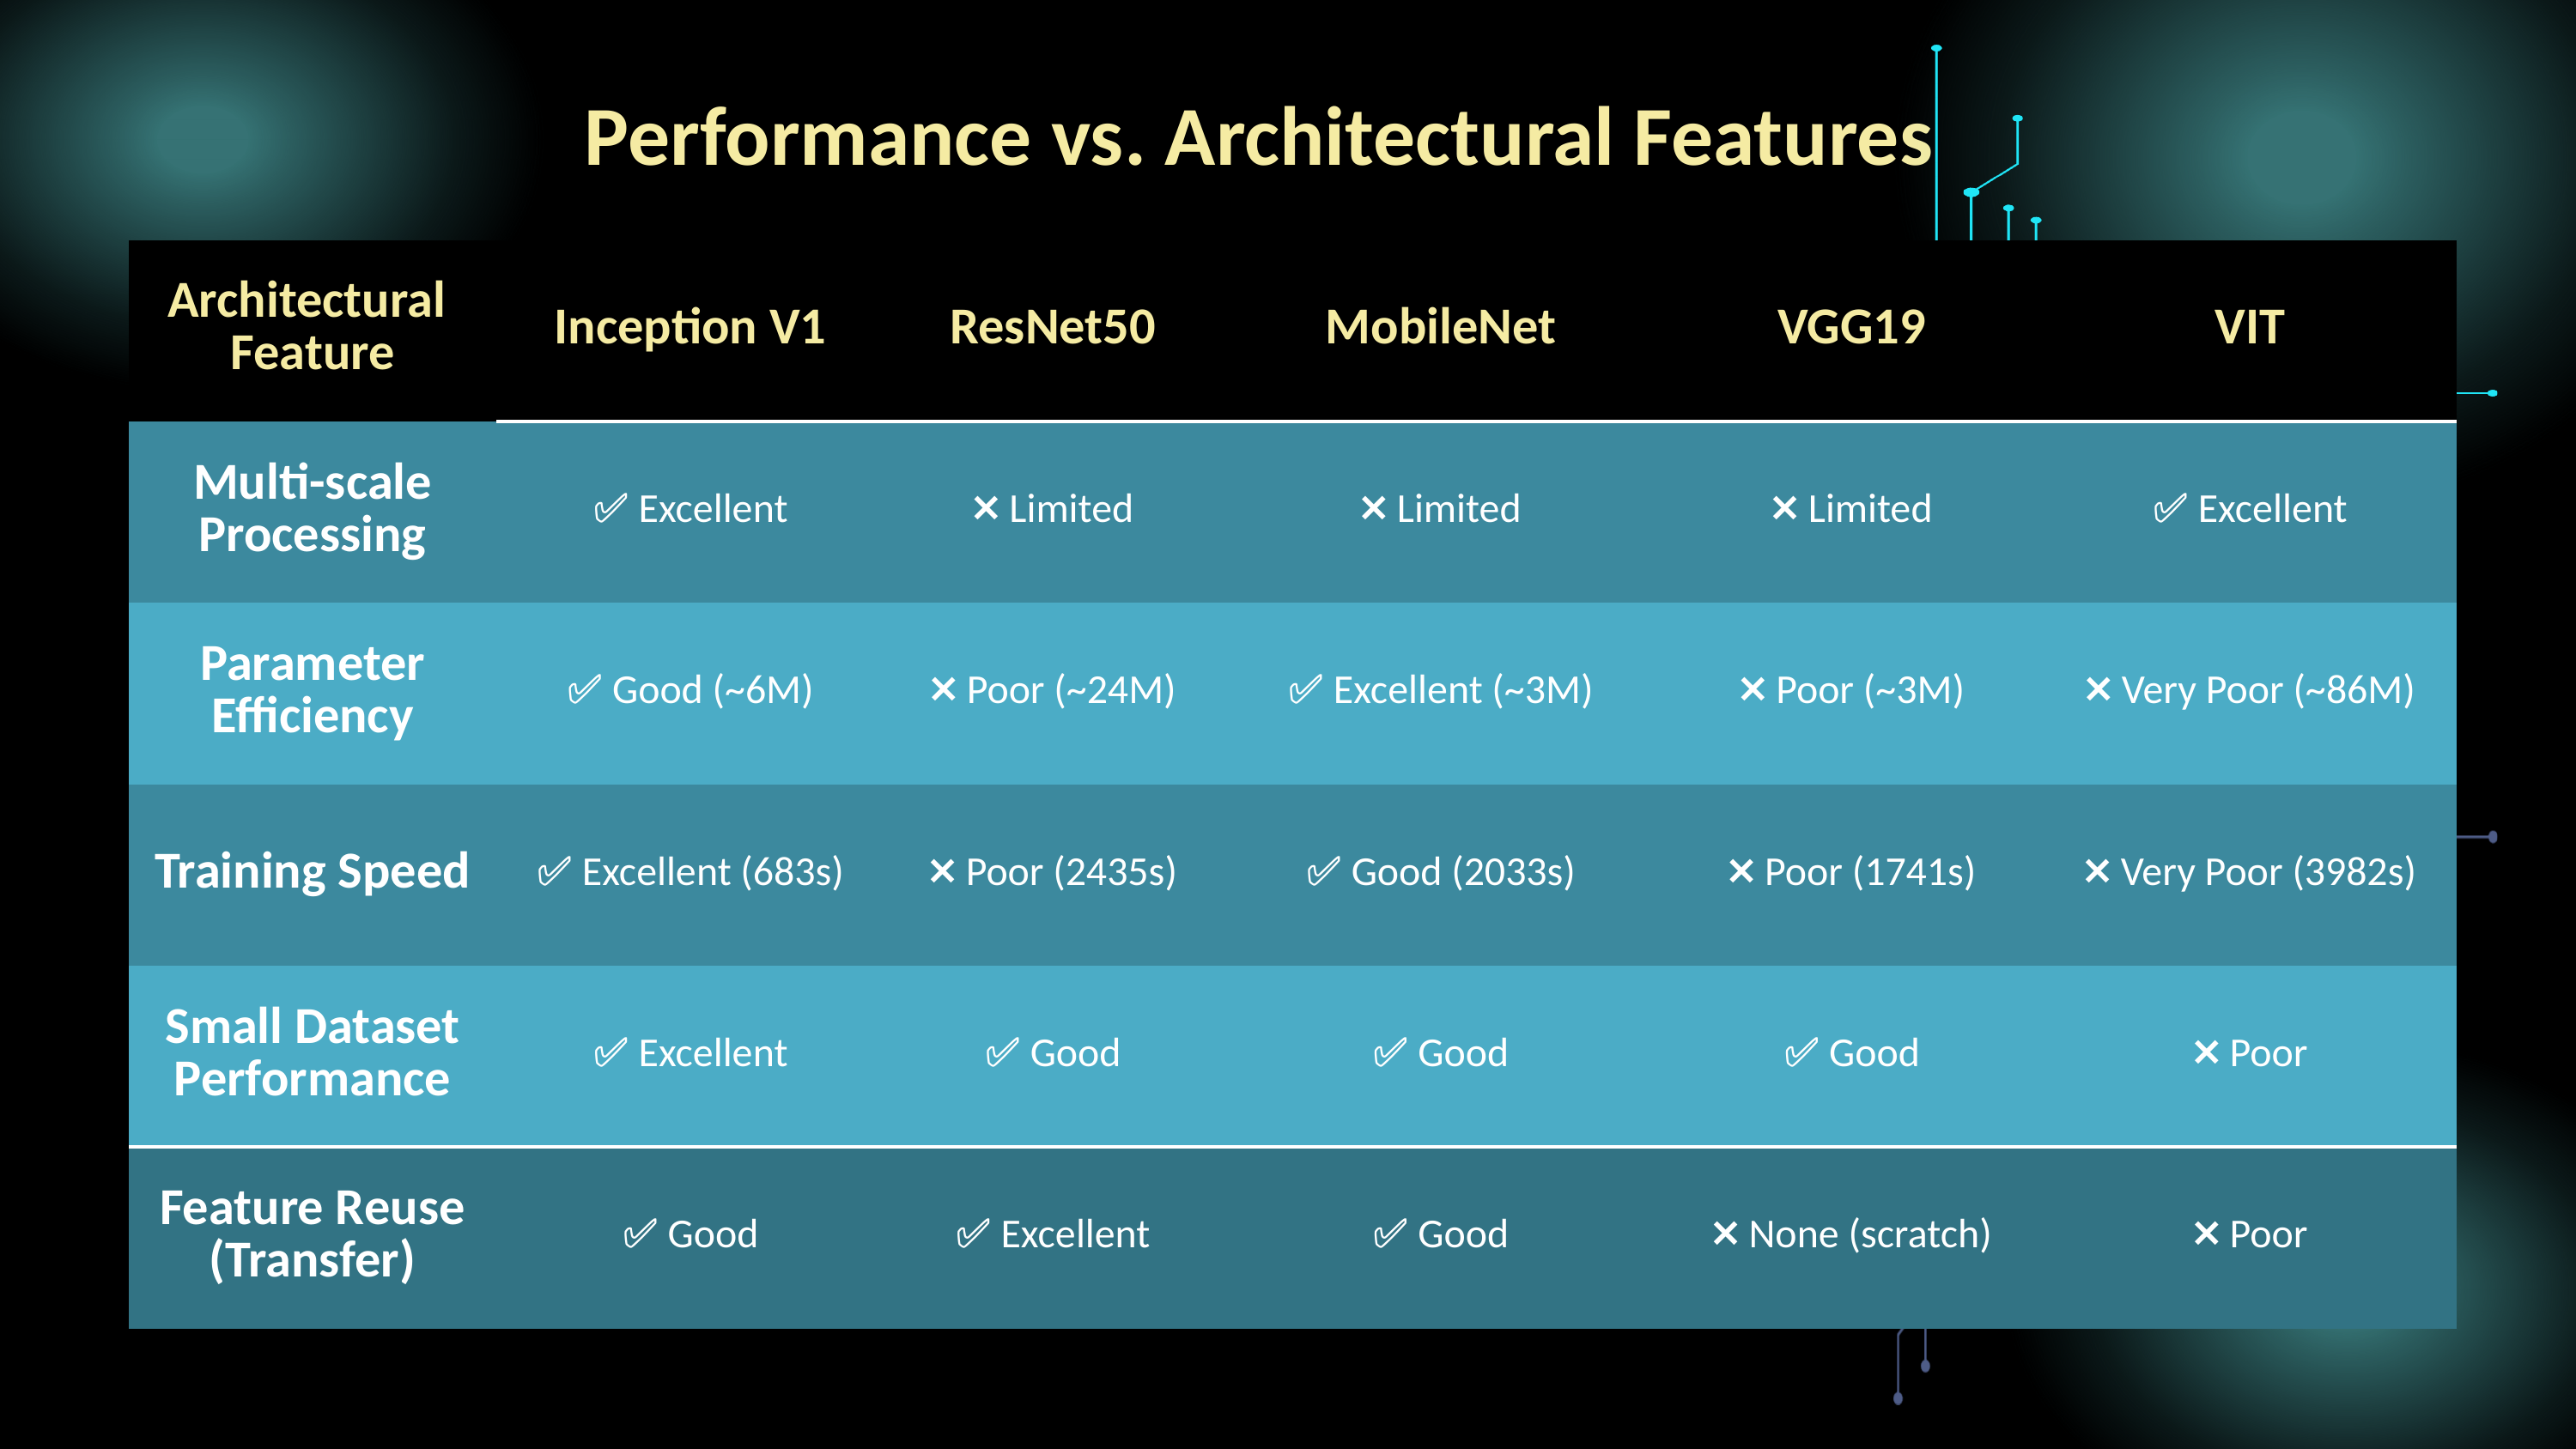

Performance vs. Architectural Features
| Architectural Feature | Inception V1 | ResNet50 | MobileNet | VGG19 | VIT |
| --- | --- | --- | --- | --- | --- |
| Multi-scale Processing | ✅ Excellent | ❌ Limited | ❌ Limited | ❌ Limited | ✅ Excellent |
| Parameter Efficiency | ✅ Good (~6M) | ❌ Poor (~24M) | ✅ Excellent (~3M) | ❌ Poor (~3M) | ❌ Very Poor (~86M) |
| Training Speed | ✅ Excellent (683s) | ❌ Poor (2435s) | ✅ Good (2033s) | ❌ Poor (1741s) | ❌ Very Poor (3982s) |
| Small Dataset Performance | ✅ Excellent | ✅ Good | ✅ Good | ✅ Good | ❌ Poor |
| Feature Reuse (Transfer) | ✅ Good | ✅ Excellent | ✅ Good | ❌ None (scratch) | ❌ Poor |